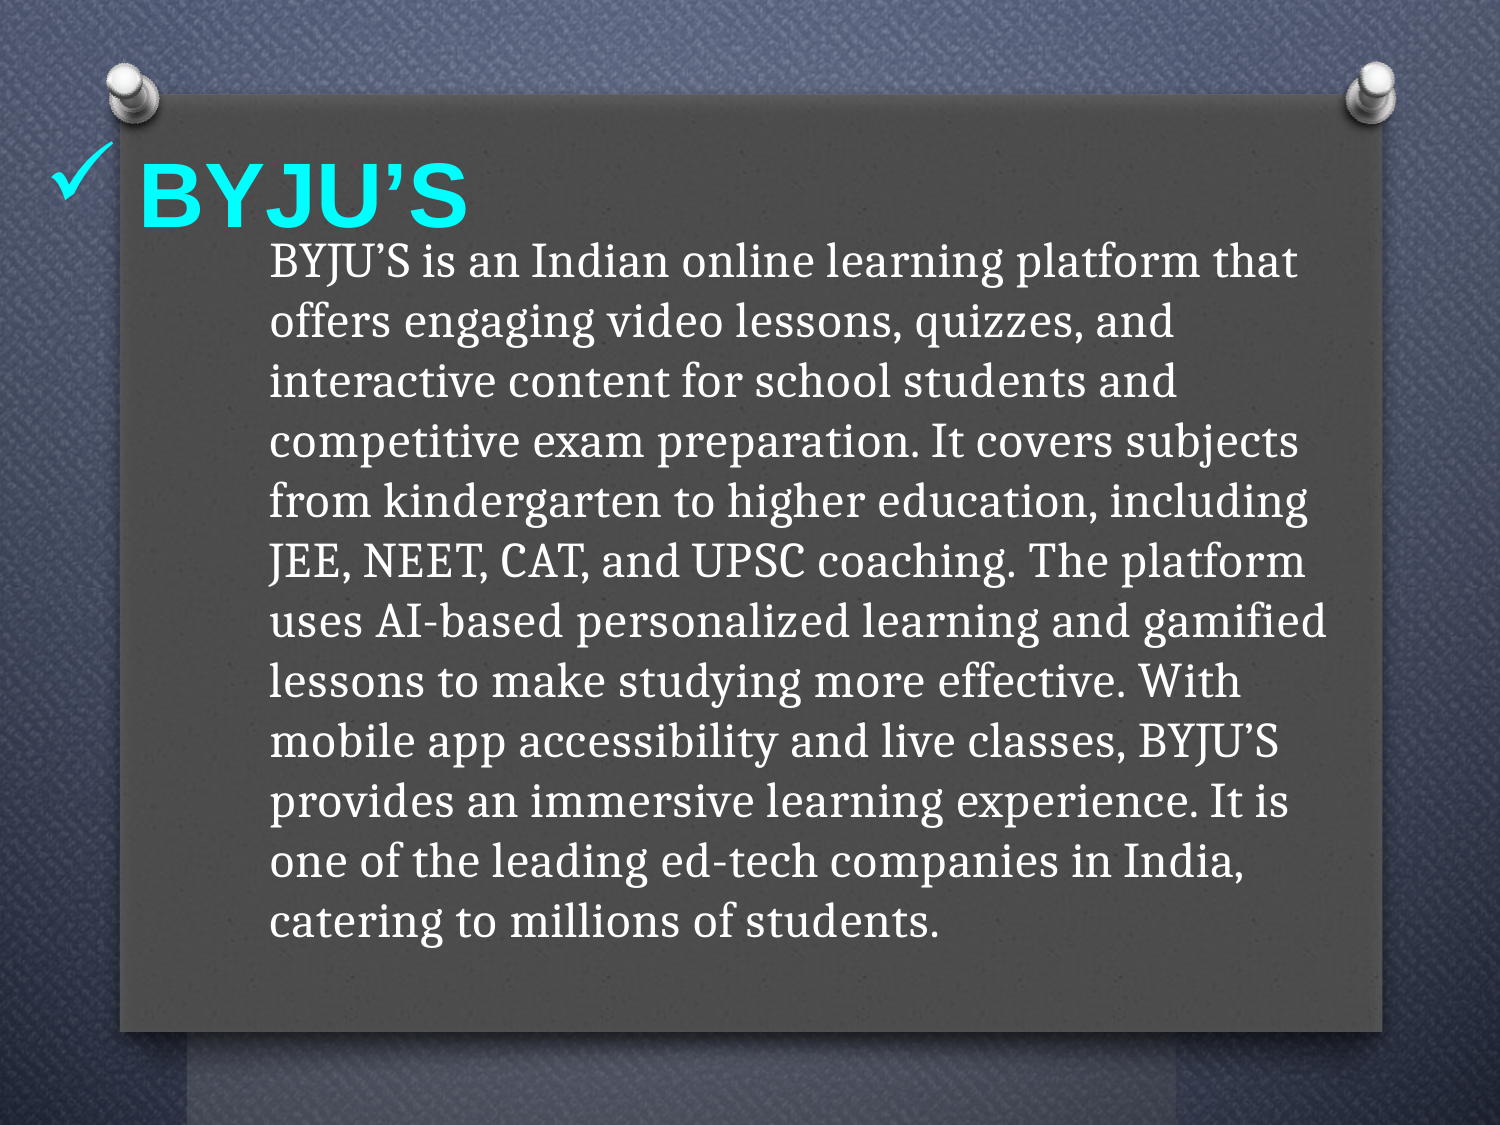

# BYJU’S
BYJU’S is an Indian online learning platform that offers engaging video lessons, quizzes, and interactive content for school students and competitive exam preparation. It covers subjects from kindergarten to higher education, including JEE, NEET, CAT, and UPSC coaching. The platform uses AI-based personalized learning and gamified lessons to make studying more effective. With mobile app accessibility and live classes, BYJU’S provides an immersive learning experience. It is one of the leading ed-tech companies in India, catering to millions of students.